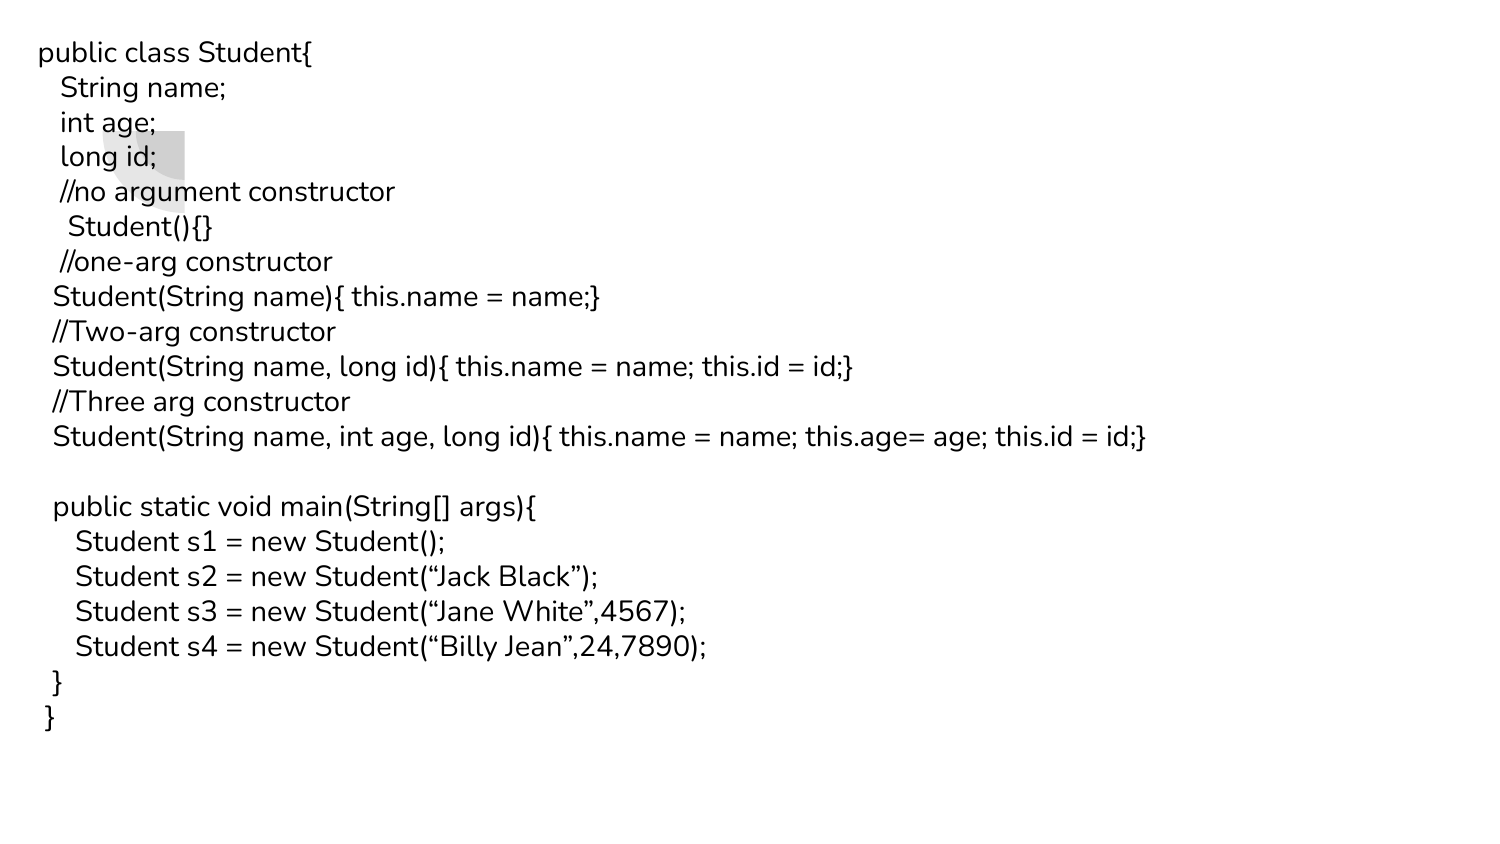

public class Student{
   String name;
   int age;
   long id;
   //no argument constructor
    Student(){}
   //one-arg constructor
  Student(String name){ this.name = name;}
  //Two-arg constructor
  Student(String name, long id){ this.name = name; this.id = id;}
  //Three arg constructor
  Student(String name, int age, long id){ this.name = name; this.age= age; this.id = id;}

  public static void main(String[] args){
     Student s1 = new Student();
     Student s2 = new Student(“Jack Black”);
     Student s3 = new Student(“Jane White”,4567);
     Student s4 = new Student(“Billy Jean”,24,7890);
  }
 }